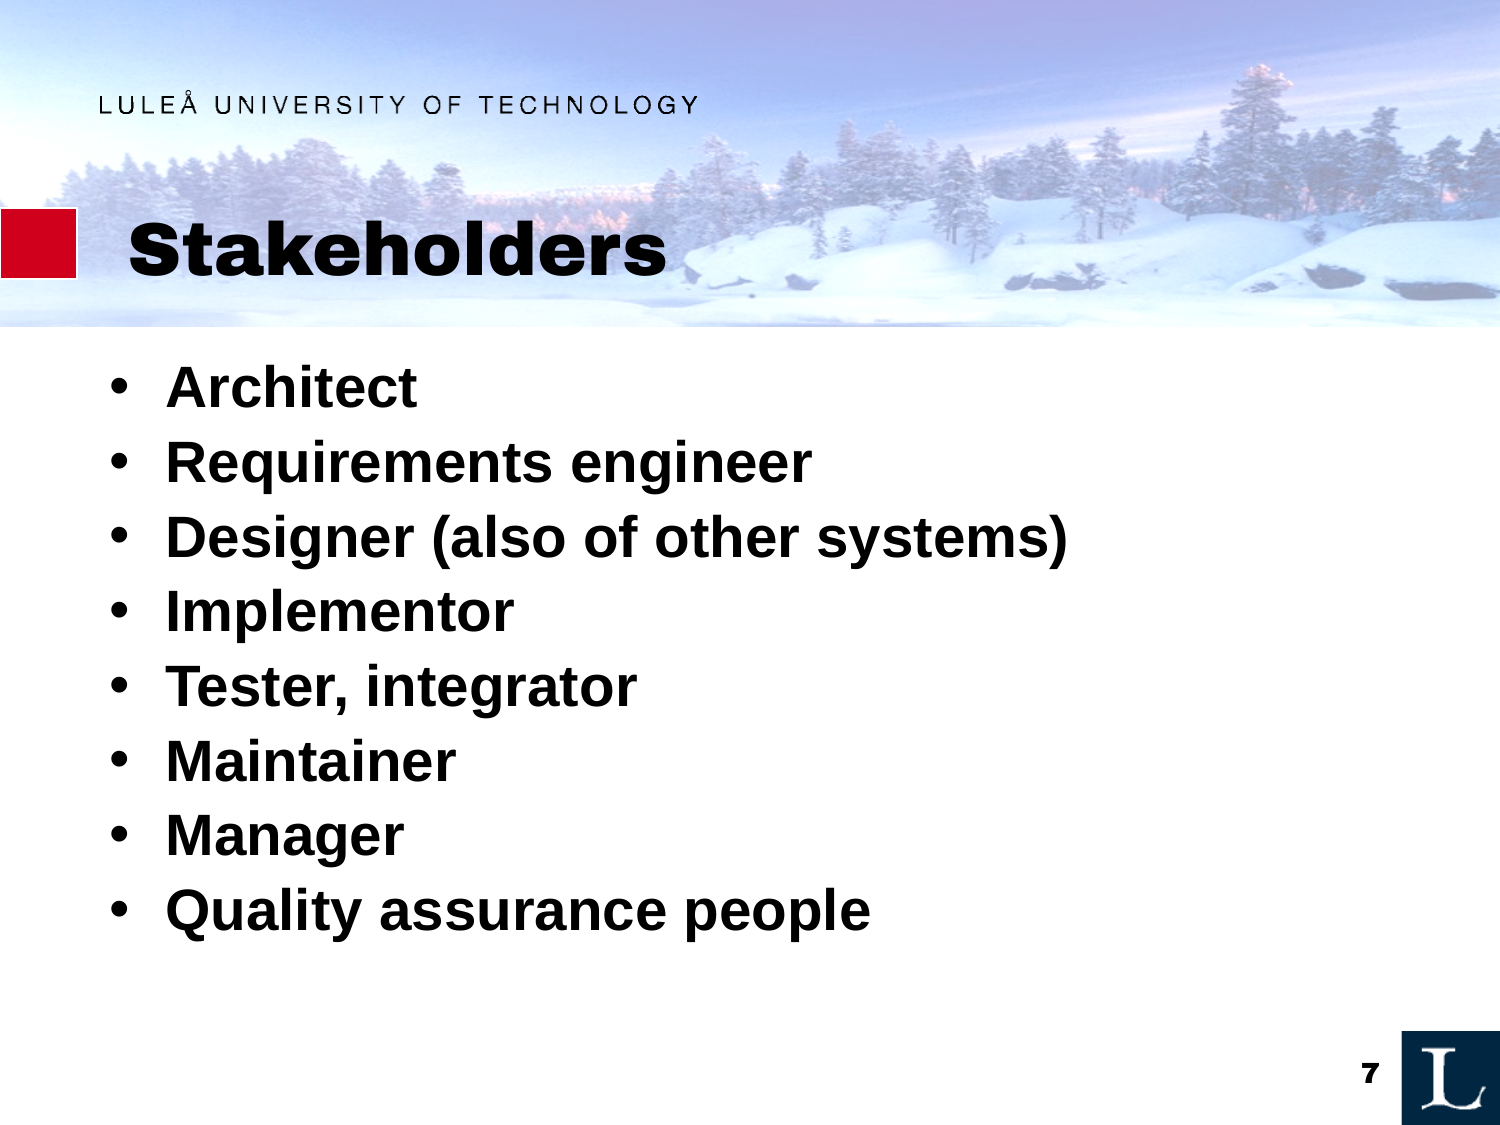

# Stakeholders
Architect
Requirements engineer
Designer (also of other systems)
Implementor
Tester, integrator
Maintainer
Manager
Quality assurance people
7